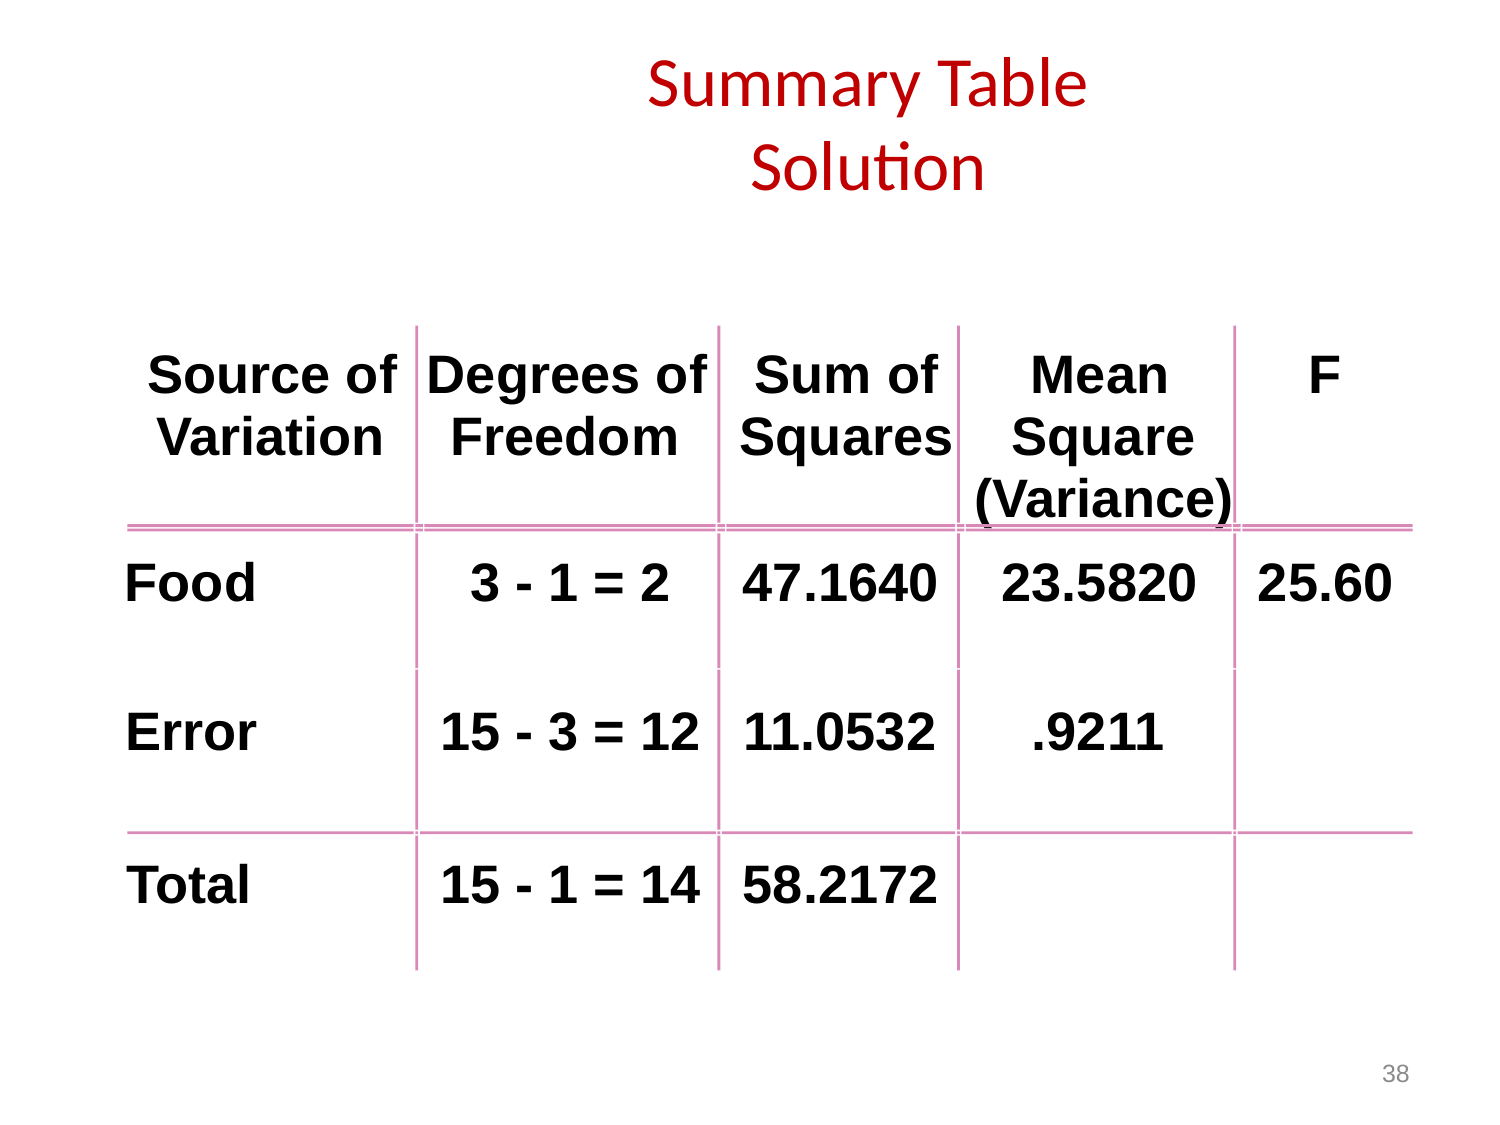

# Summary Table Solution

Source of
Degrees of
Sum of
Mean
F
Variation
Freedom
Squares
Square
(Variance)

Food
3 - 1 = 2
47.1640
23.5820
25.60

Error
15 - 3 = 12
11.0532
.9211

Total
15 - 1 = 14
58.2172
38